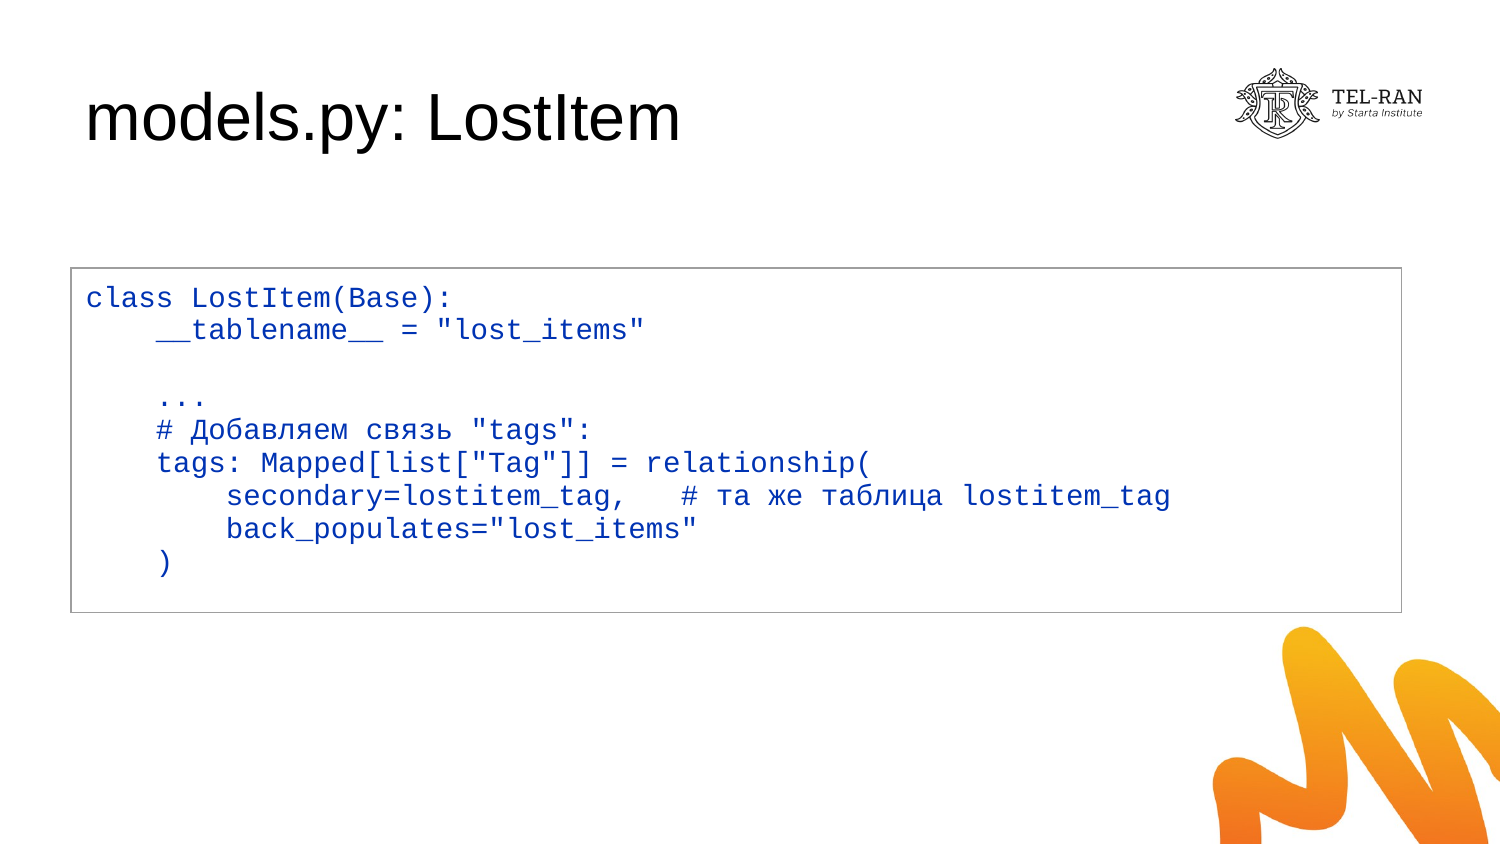

# models.py: LostItem
| class LostItem(Base): \_\_tablename\_\_ = "lost\_items" ... # Добавляем связь "tags": tags: Mapped[list["Tag"]] = relationship( secondary=lostitem\_tag, # та же таблица lostitem\_tag back\_populates="lost\_items" ) |
| --- |